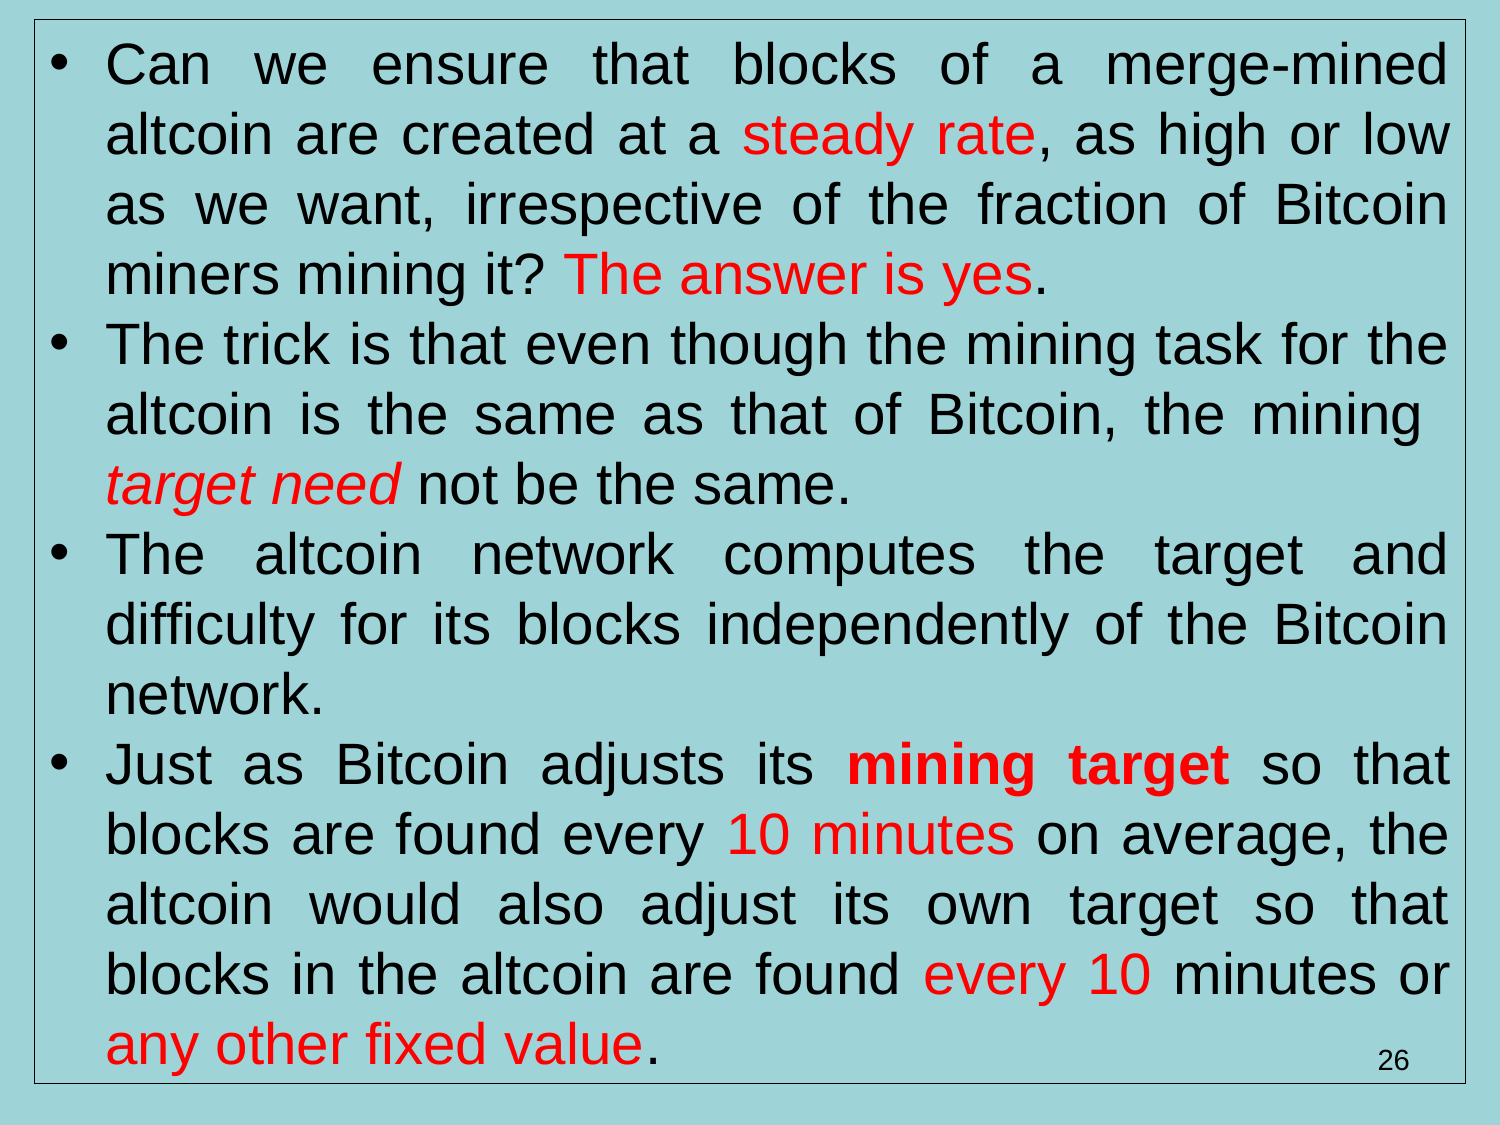

Can we ensure that blocks of a merge‐mined altcoin are created at a steady rate, as high or low as we want, irrespective of the fraction of Bitcoin miners mining it? The answer is yes.
The trick is that even though the mining task for the altcoin is the same as that of Bitcoin, the mining ​ target ​need not be the same.
The altcoin network computes the target and difficulty for its blocks independently of the Bitcoin network.
Just as Bitcoin adjusts its mining target so that blocks are found every 10 minutes on average, the altcoin would also adjust its own target so that blocks in the altcoin are found every 10 minutes or any other fixed value.
26